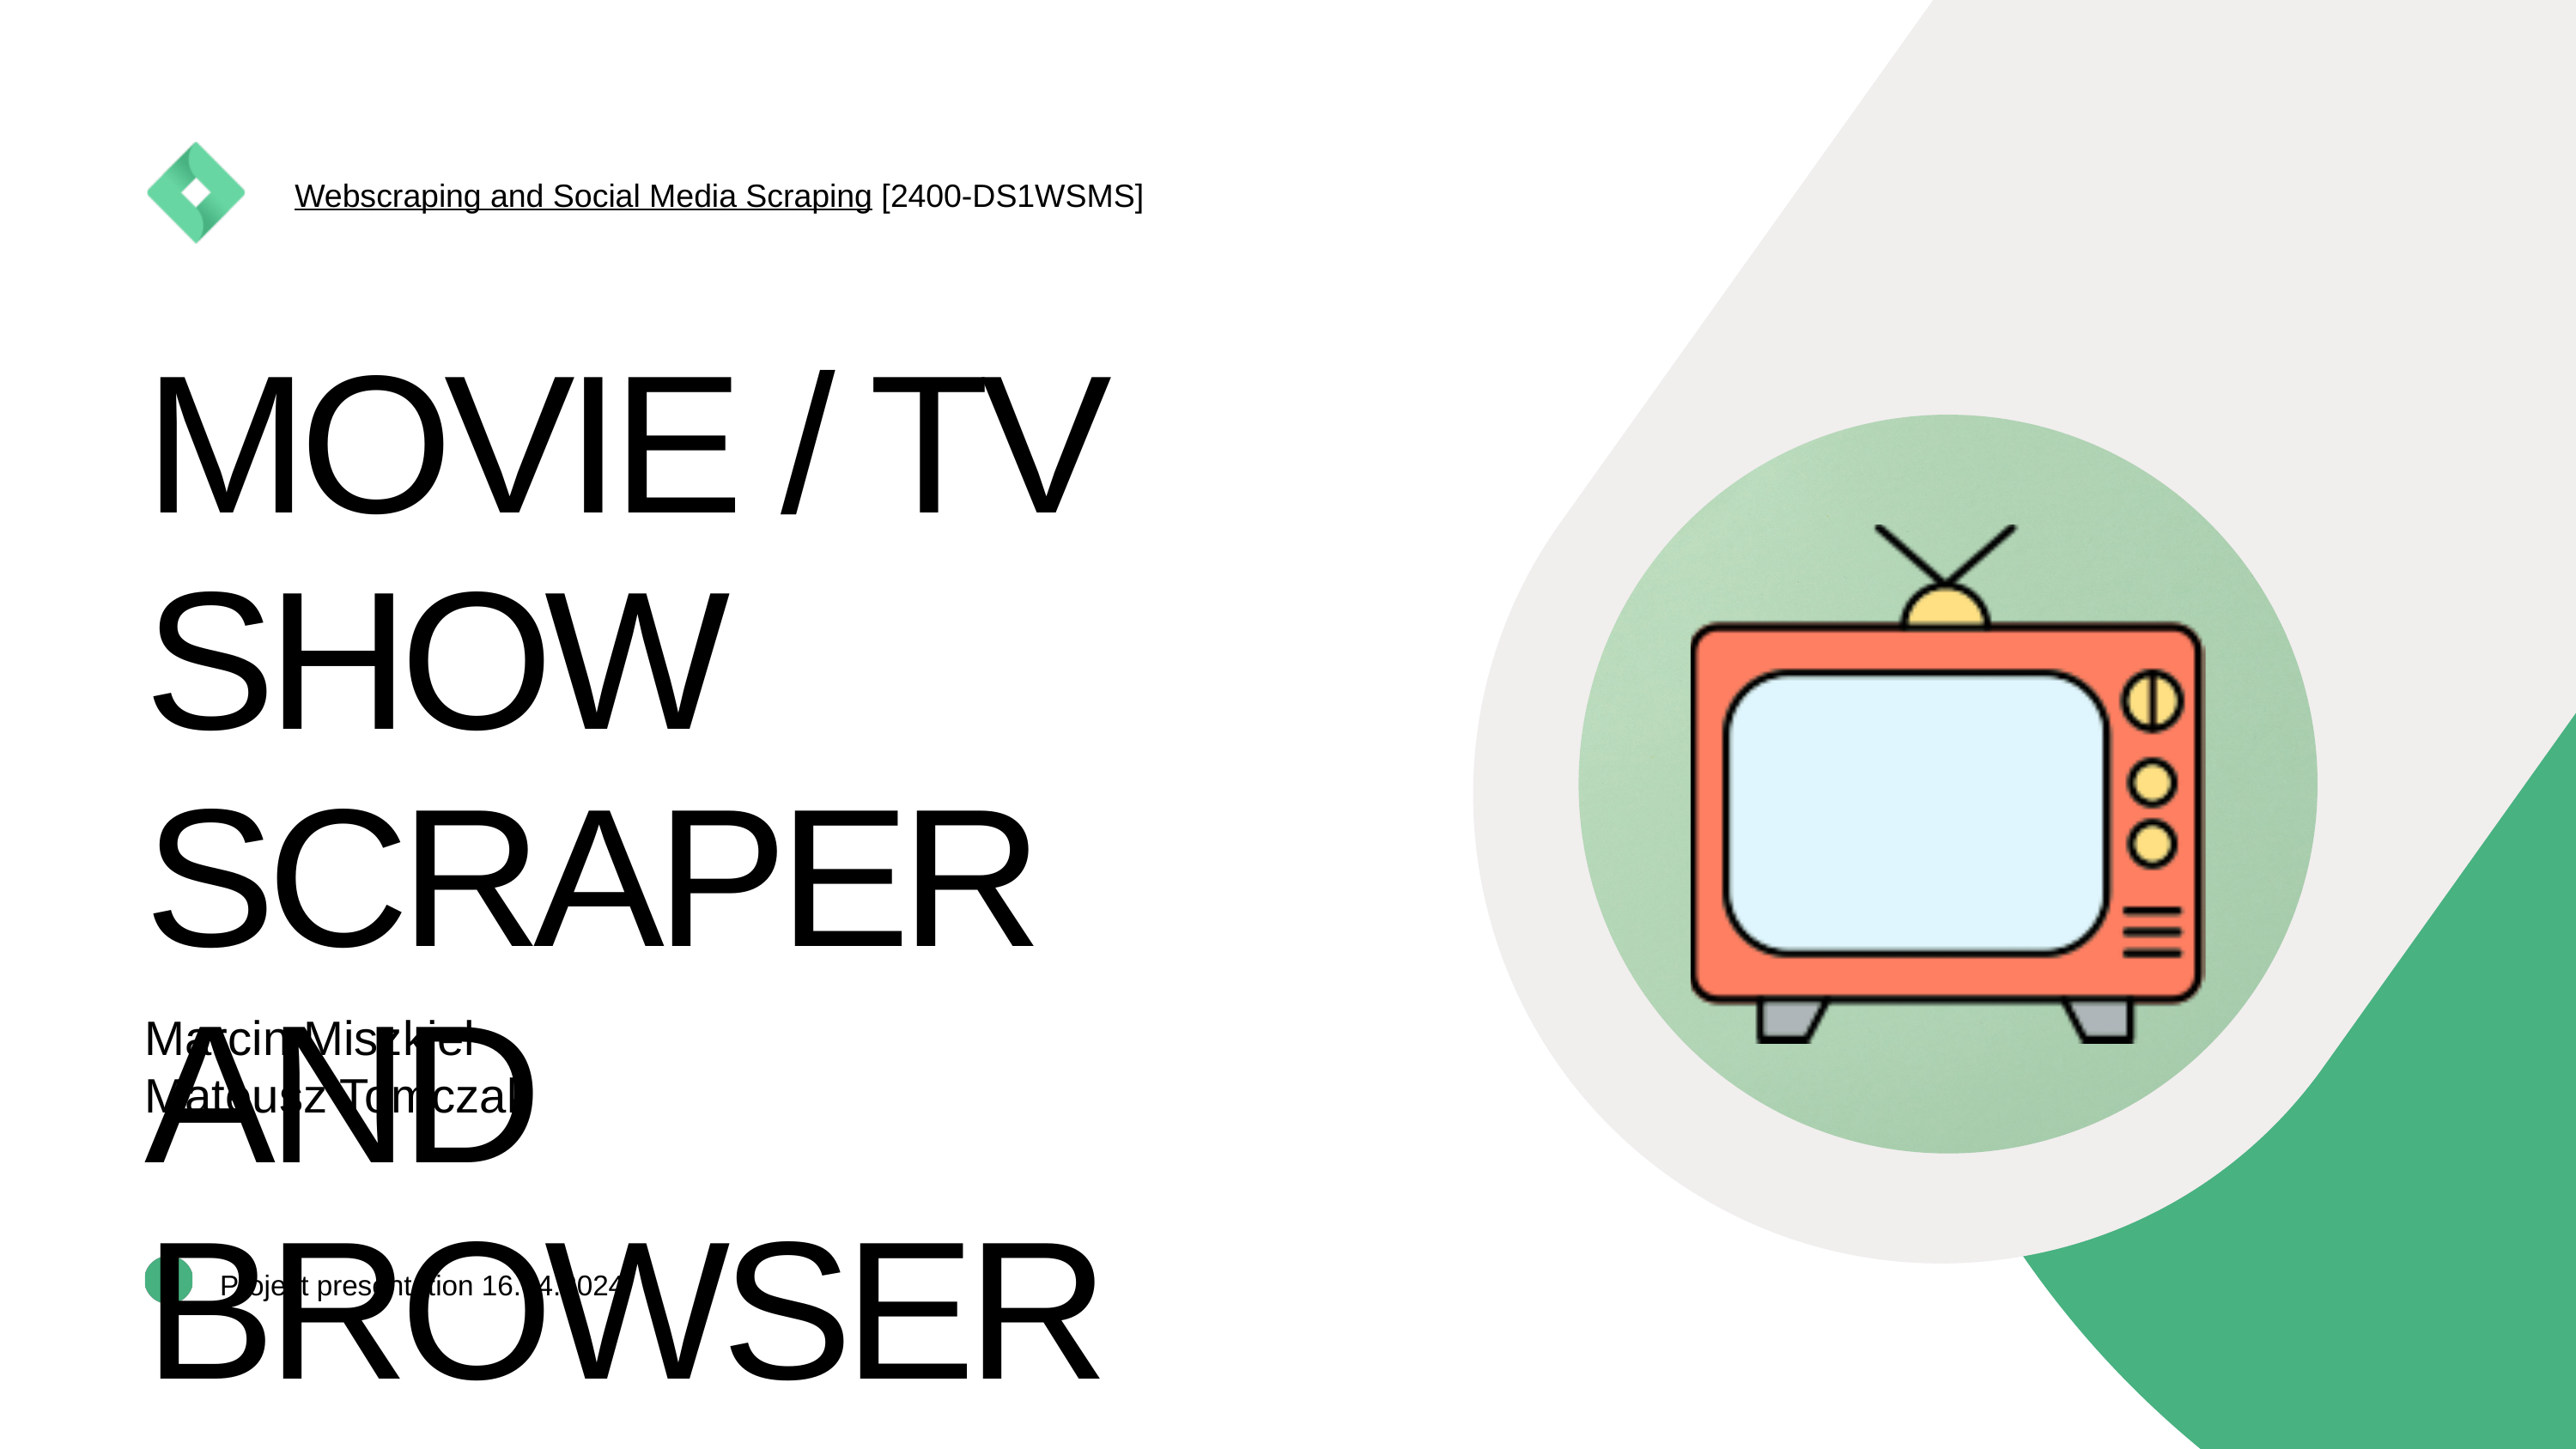

Webscraping and Social Media Scraping [2400-DS1WSMS]
MOVIE / TV SHOW SCRAPER AND BROWSER
Marcin Miszkiel
Mateusz Tomczak

Project presentation 16.04.2024